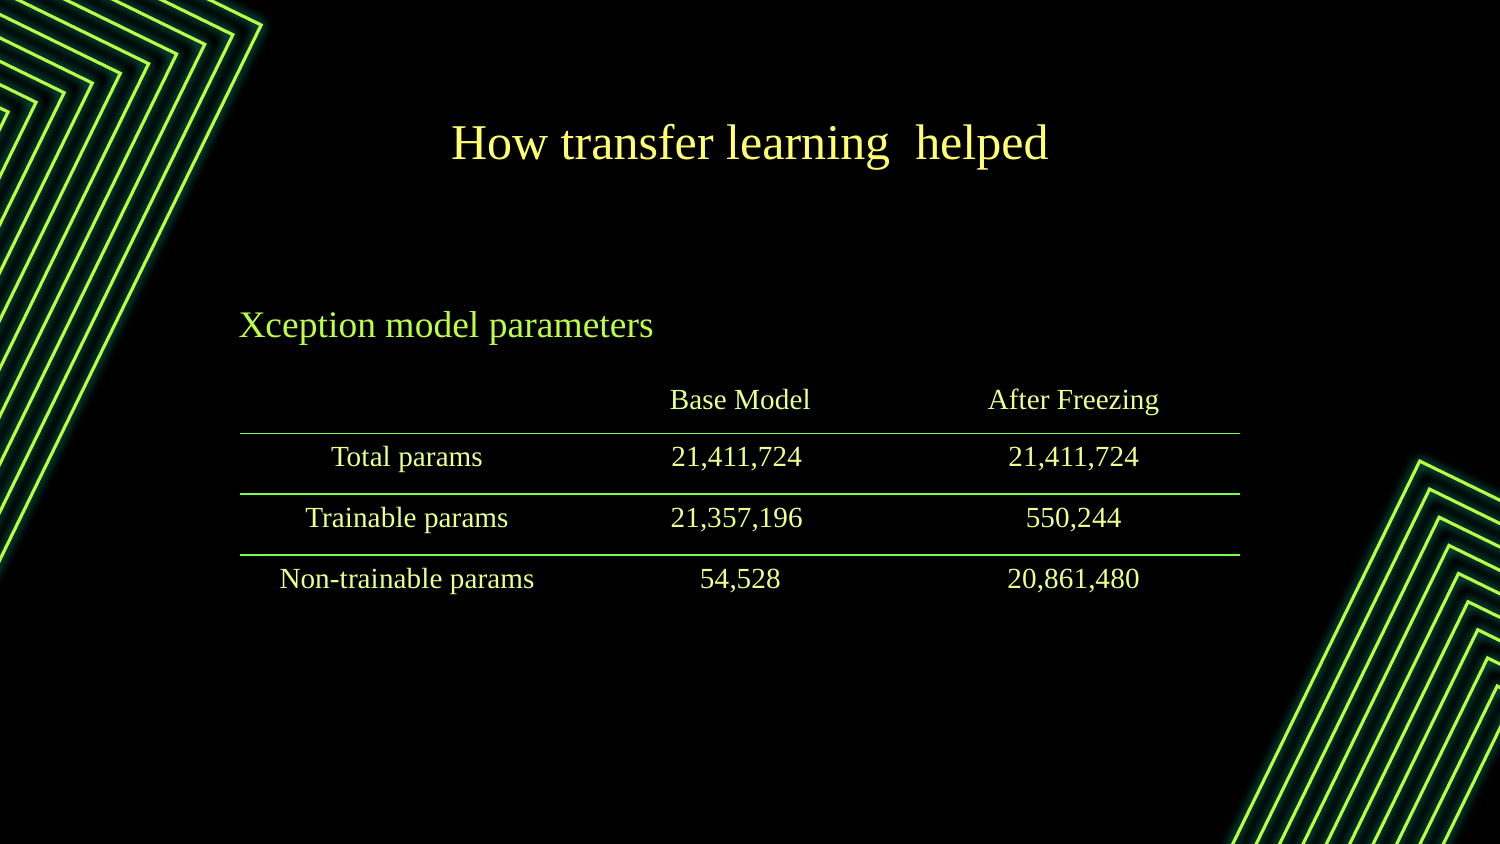

How transfer learning  helped
Xception model parameters
|  | Base Model | After Freezing |
| --- | --- | --- |
| Total params | 21,411,724 | 21,411,724 |
| Trainable params | 21,357,196 | 550,244 |
| Non-trainable params | 54,528 | 20,861,480 |